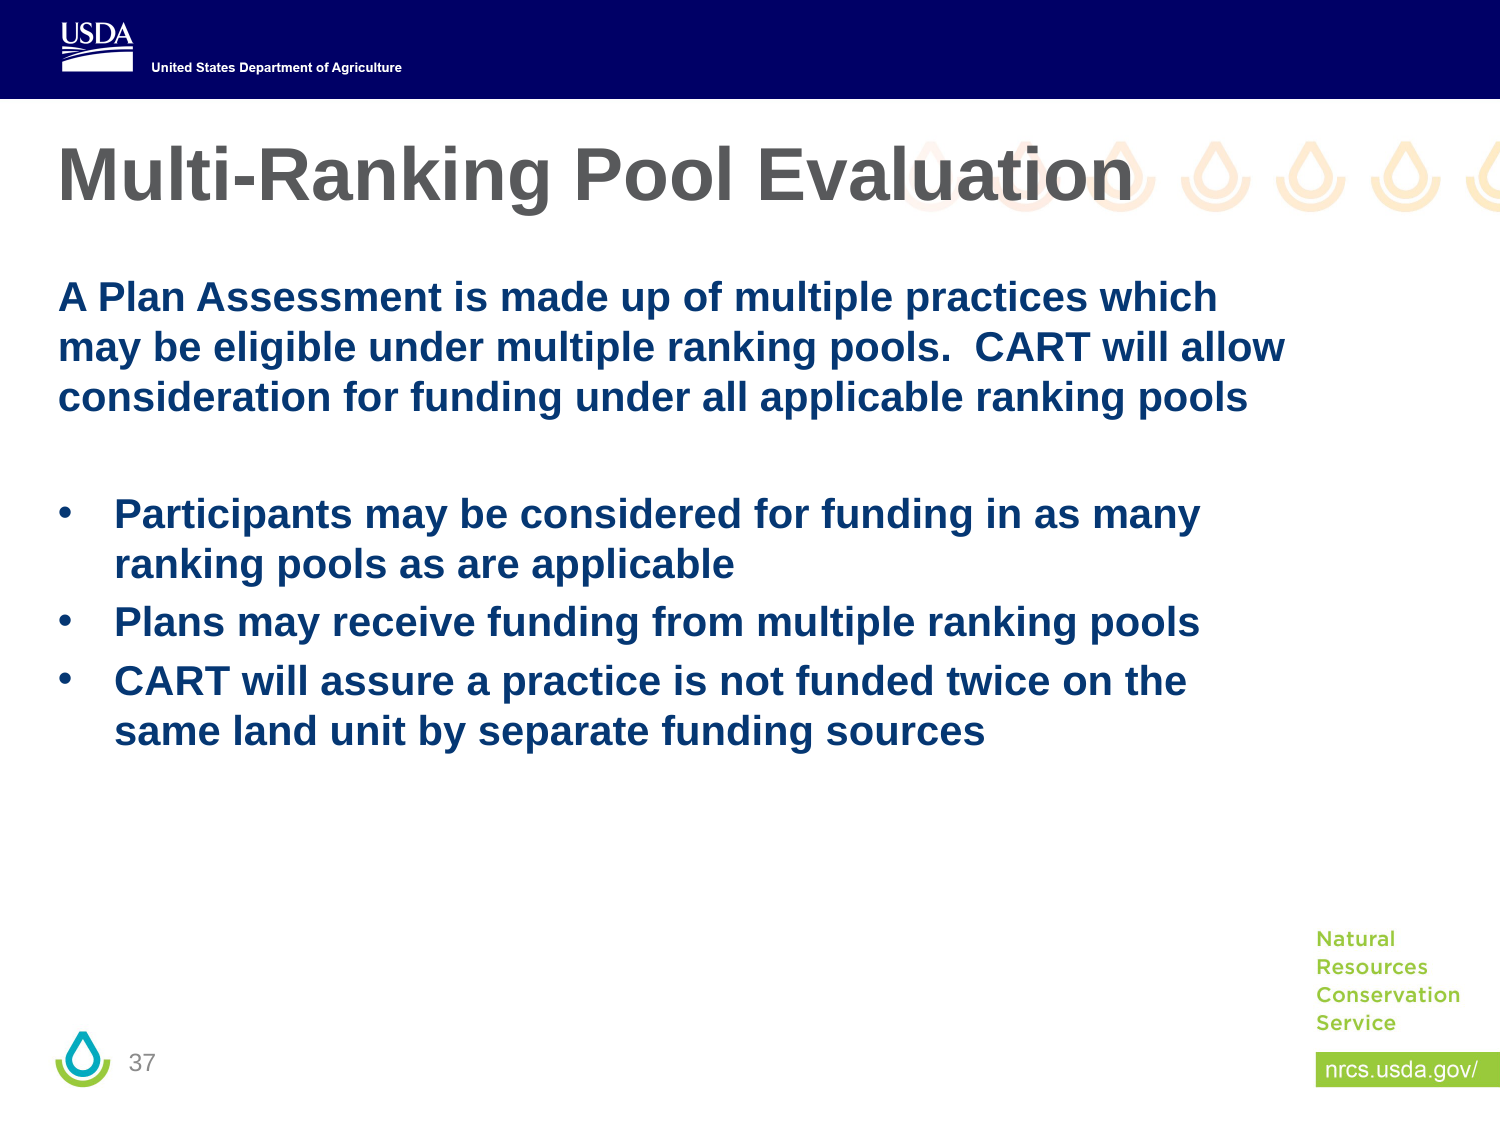

# Multi-Ranking Pool Evaluation
A Plan Assessment is made up of multiple practices which may be eligible under multiple ranking pools.  CART will allow consideration for funding under all applicable ranking pools

Participants may be considered for funding in as many ranking pools as are applicable
Plans may receive funding from multiple ranking pools
CART will assure a practice is not funded twice on the same land unit by separate funding sources
37